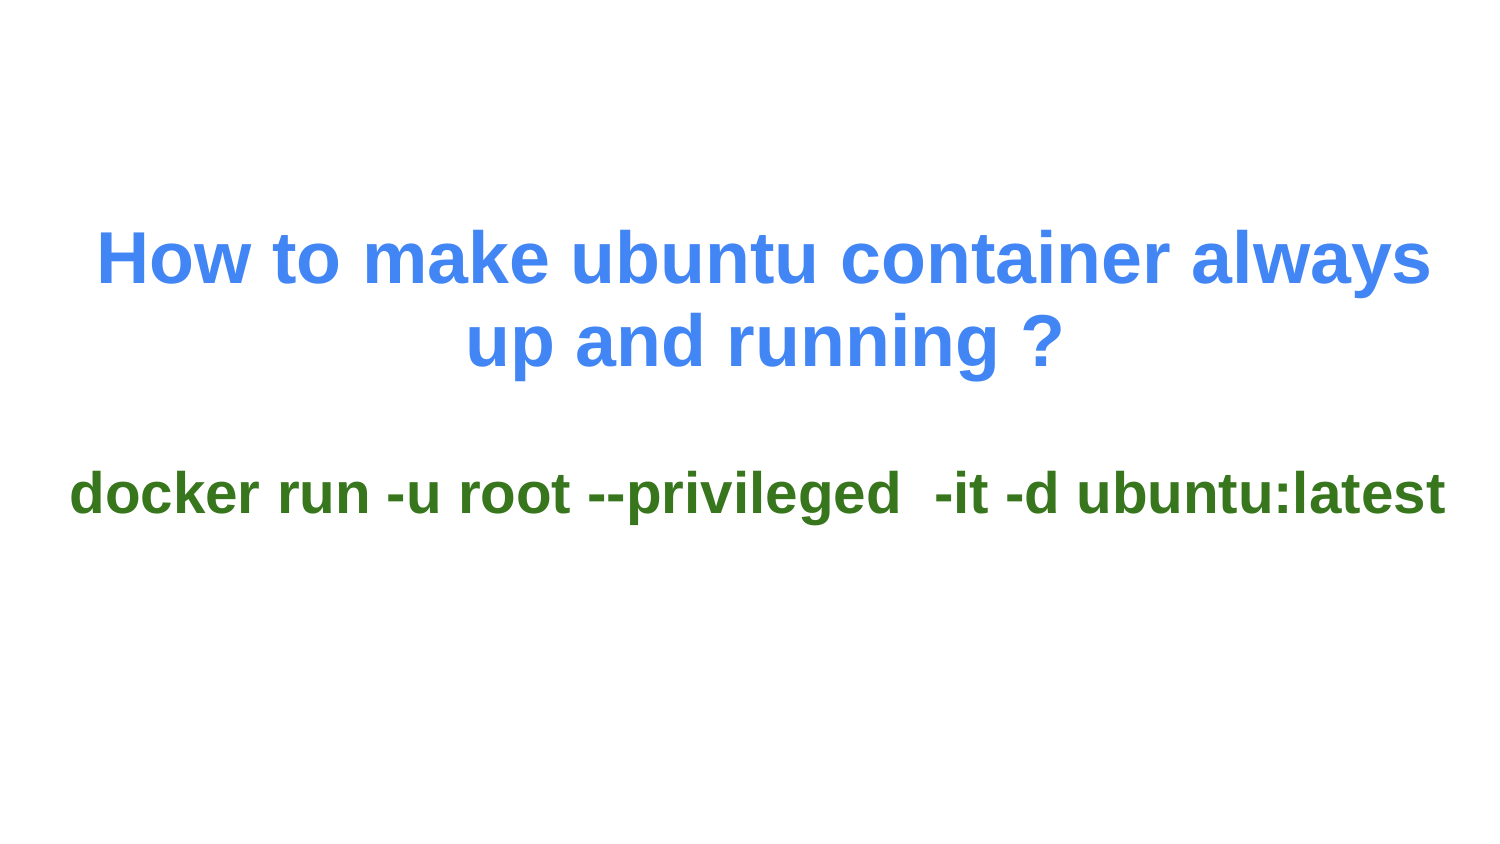

# How to make ubuntu container always up and running ?
docker run -u root --privileged  -it -d ubuntu:latest